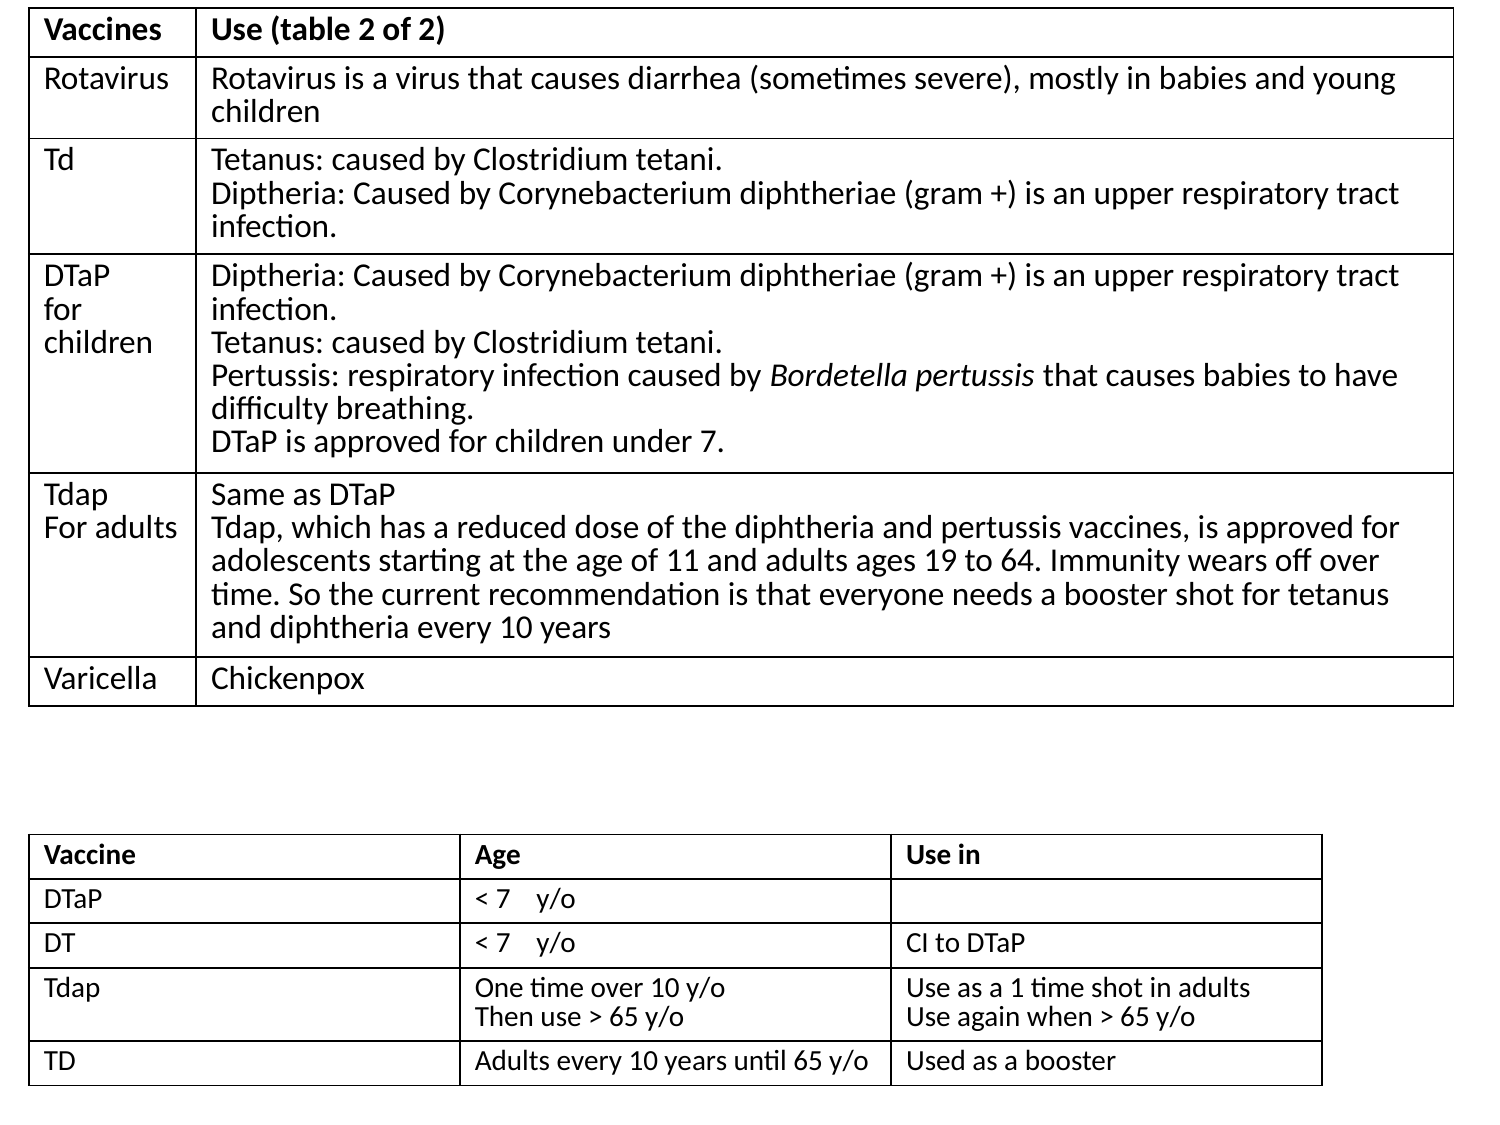

| Vaccines | Use (table 2 of 2) |
| --- | --- |
| Rotavirus | Rotavirus is a virus that causes diarrhea (sometimes severe), mostly in babies and young children |
| Td | Tetanus: caused by Clostridium tetani. Diptheria: Caused by Corynebacterium diphtheriae (gram +) is an upper respiratory tract infection. |
| DTaP for children | Diptheria: Caused by Corynebacterium diphtheriae (gram +) is an upper respiratory tract infection. Tetanus: caused by Clostridium tetani. Pertussis: respiratory infection caused by Bordetella pertussis that causes babies to have difficulty breathing. DTaP is approved for children under 7. |
| Tdap For adults | Same as DTaP Tdap, which has a reduced dose of the diphtheria and pertussis vaccines, is approved for adolescents starting at the age of 11 and adults ages 19 to 64. Immunity wears off over time. So the current recommendation is that everyone needs a booster shot for tetanus and diphtheria every 10 years |
| Varicella | Chickenpox |
| Vaccine | Age | Use in |
| --- | --- | --- |
| DTaP | < 7 y/o |  |
| DT | < 7 y/o | CI to DTaP |
| Tdap | One time over 10 y/o Then use > 65 y/o | Use as a 1 time shot in adults Use again when > 65 y/o |
| TD | Adults every 10 years until 65 y/o | Used as a booster |